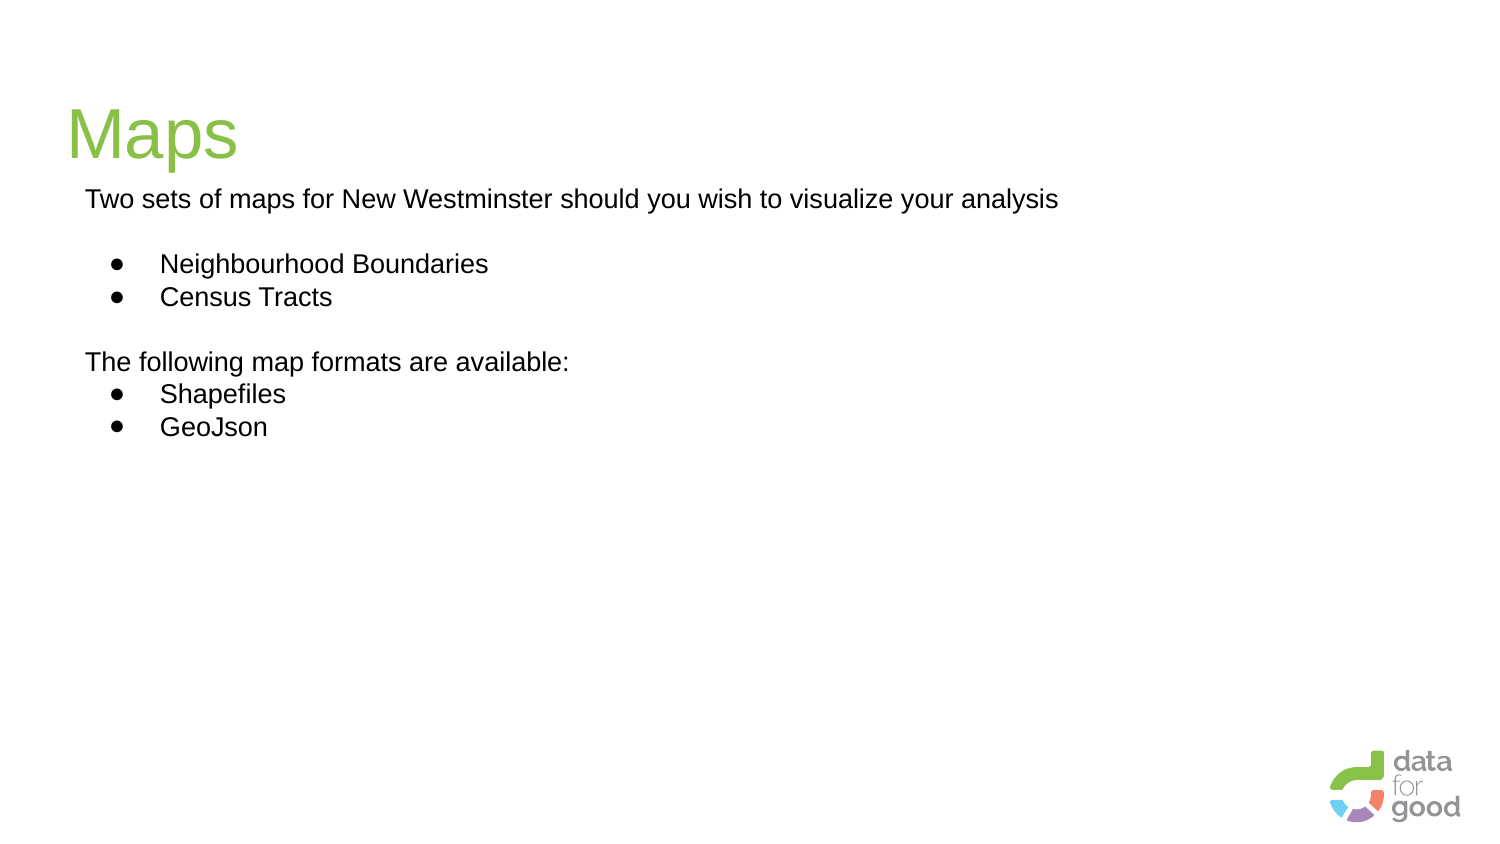

# Maps
Two sets of maps for New Westminster should you wish to visualize your analysis

Neighbourhood Boundaries
Census Tracts

The following map formats are available:
Shapefiles
GeoJson